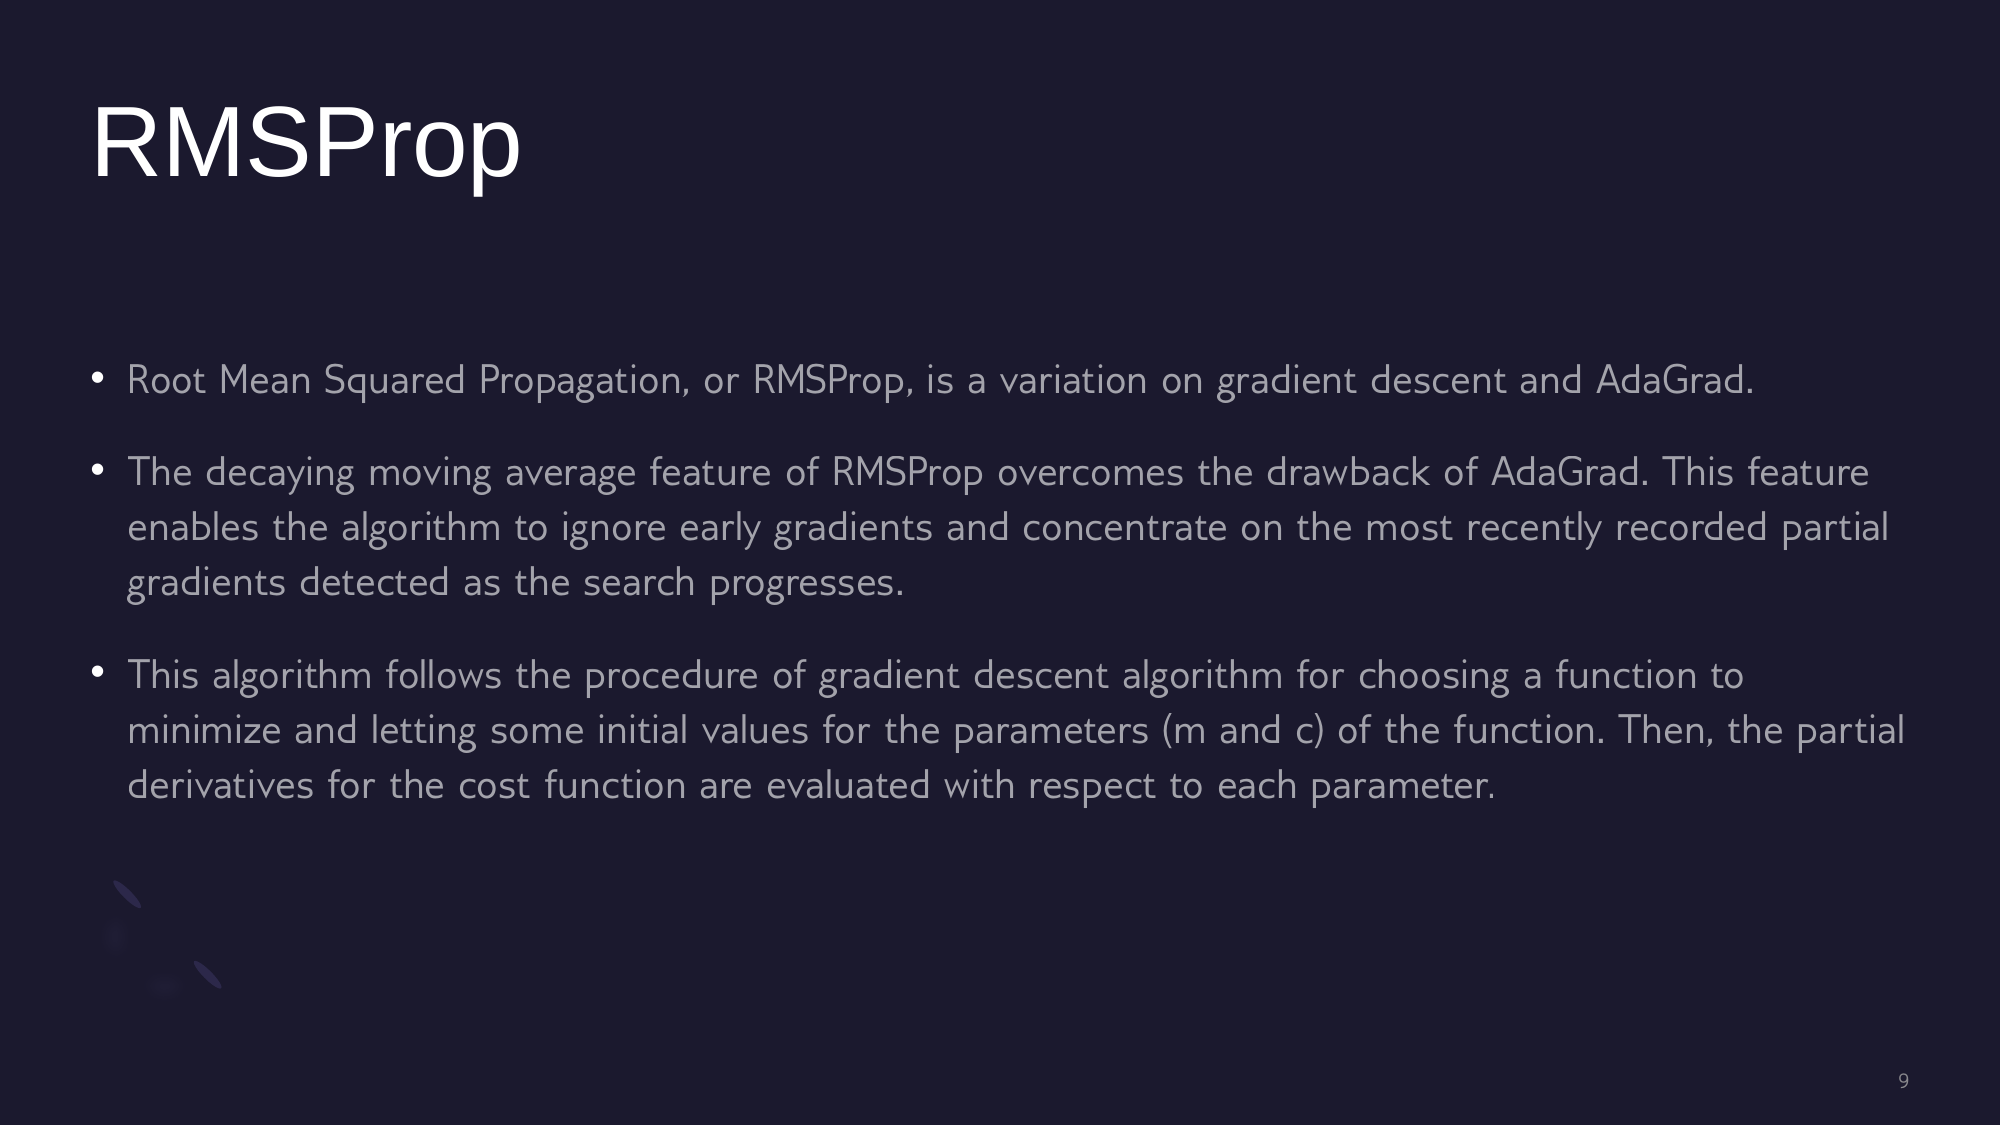

# RMSProp
Root Mean Squared Propagation, or RMSProp, is a variation on gradient descent and AdaGrad.
The decaying moving average feature of RMSProp overcomes the drawback of AdaGrad. This feature enables the algorithm to ignore early gradients and concentrate on the most recently recorded partial gradients detected as the search progresses.
This algorithm follows the procedure of gradient descent algorithm for choosing a function to minimize and letting some initial values for the parameters (m and c) of the function. Then, the partial derivatives for the cost function are evaluated with respect to each parameter.
9